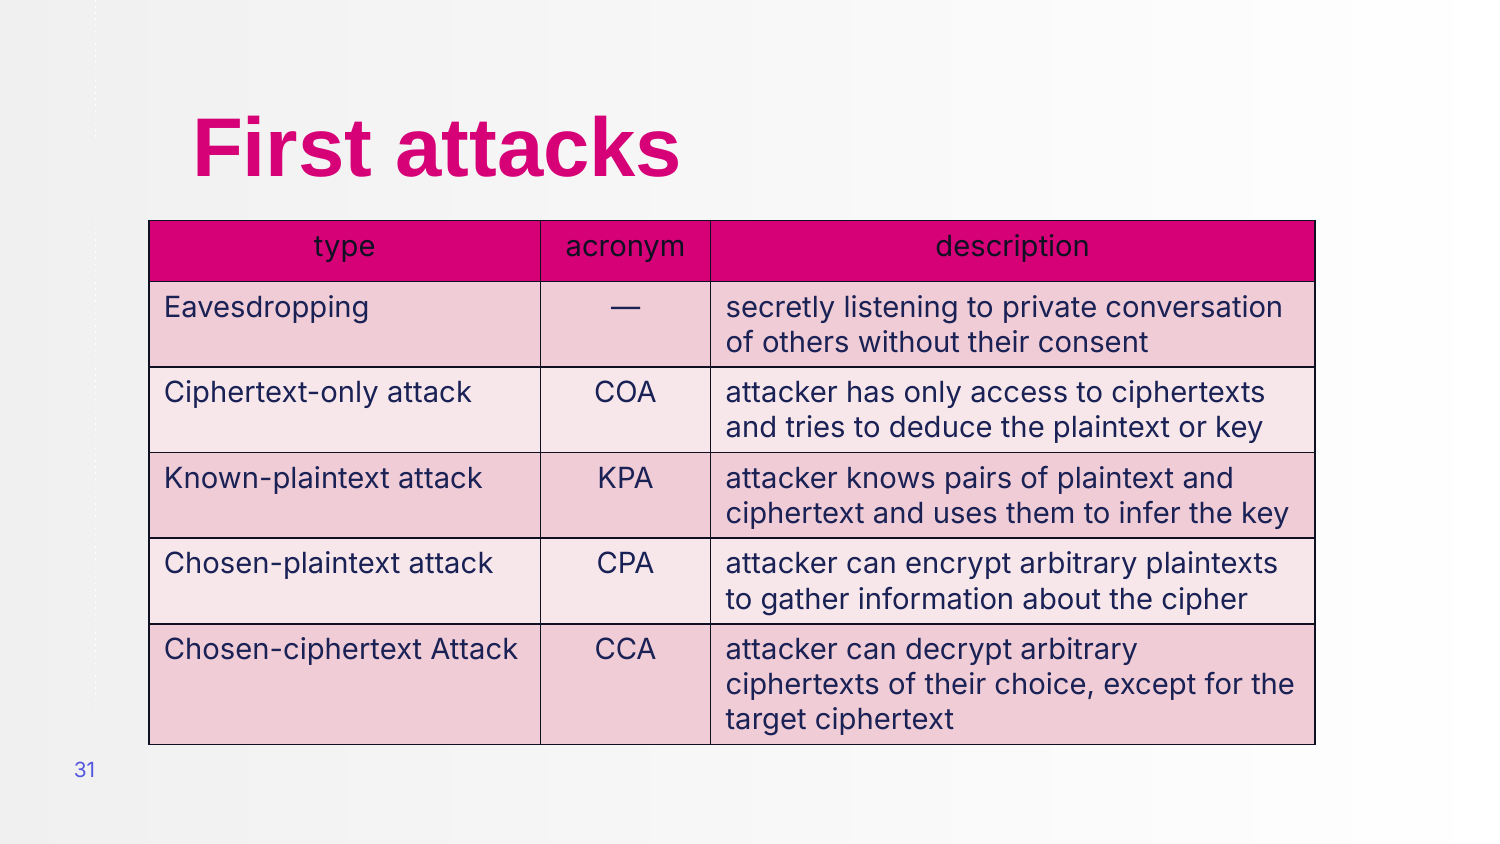

# First attacks
| type | acronym | description |
| --- | --- | --- |
| Eavesdropping | — | secretly listening to private conversation of others without their consent |
| Ciphertext-only attack | COA | attacker has only access to ciphertexts and tries to deduce the plaintext or key |
| Known-plaintext attack | KPA | attacker knows pairs of plaintext and ciphertext and uses them to infer the key |
| Chosen-plaintext attack | CPA | attacker can encrypt arbitrary plaintexts to gather information about the cipher |
| Chosen-ciphertext Attack | CCA | attacker can decrypt arbitrary ciphertexts of their choice, except for the target ciphertext |
31